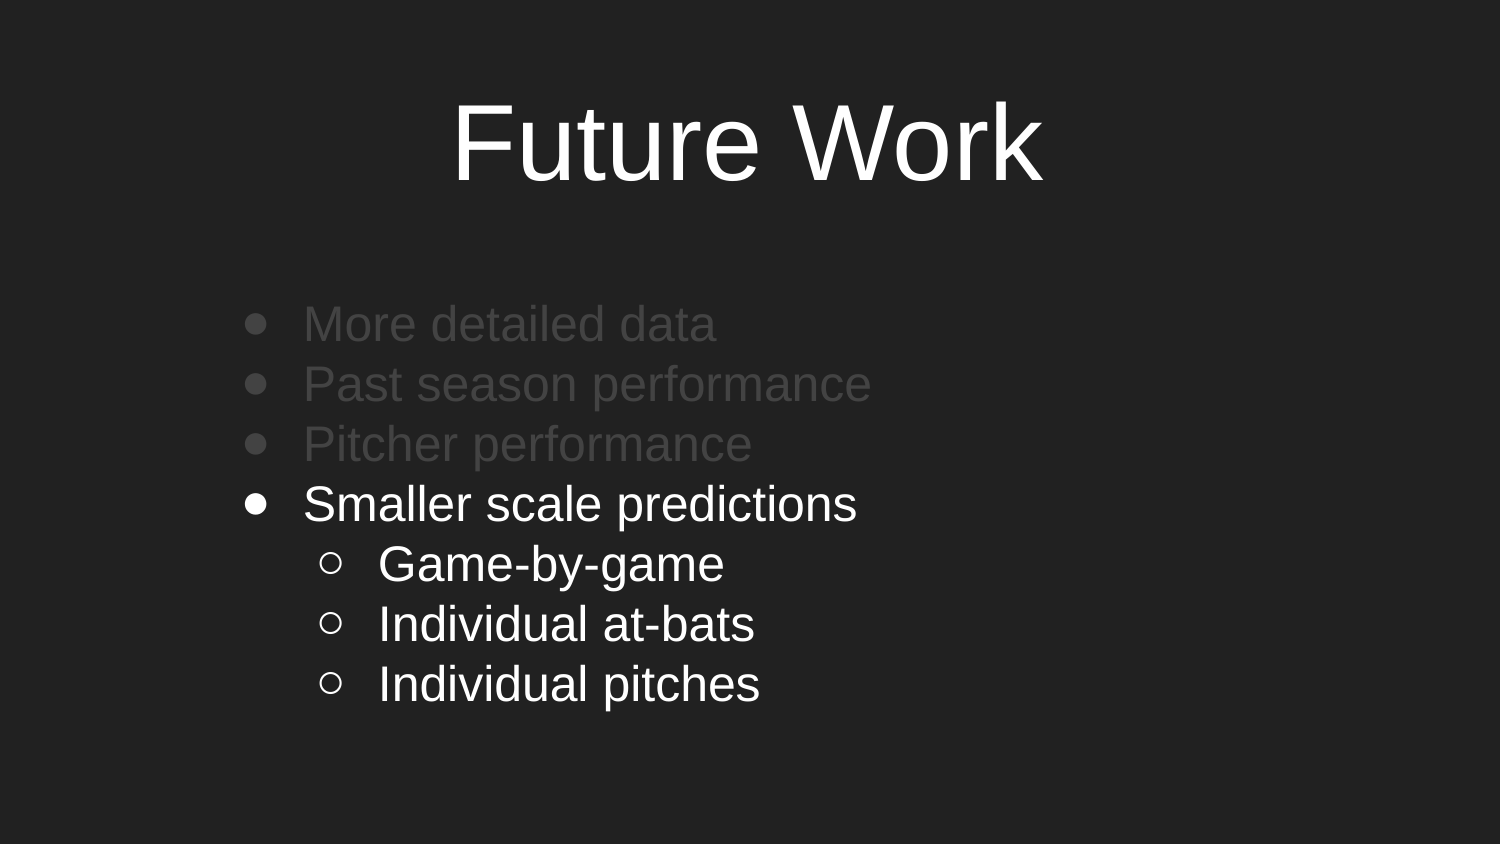

Future Work
More detailed data
Past season performance
Pitcher performance
Smaller scale predictions
Game-by-game
Individual at-bats
Individual pitches